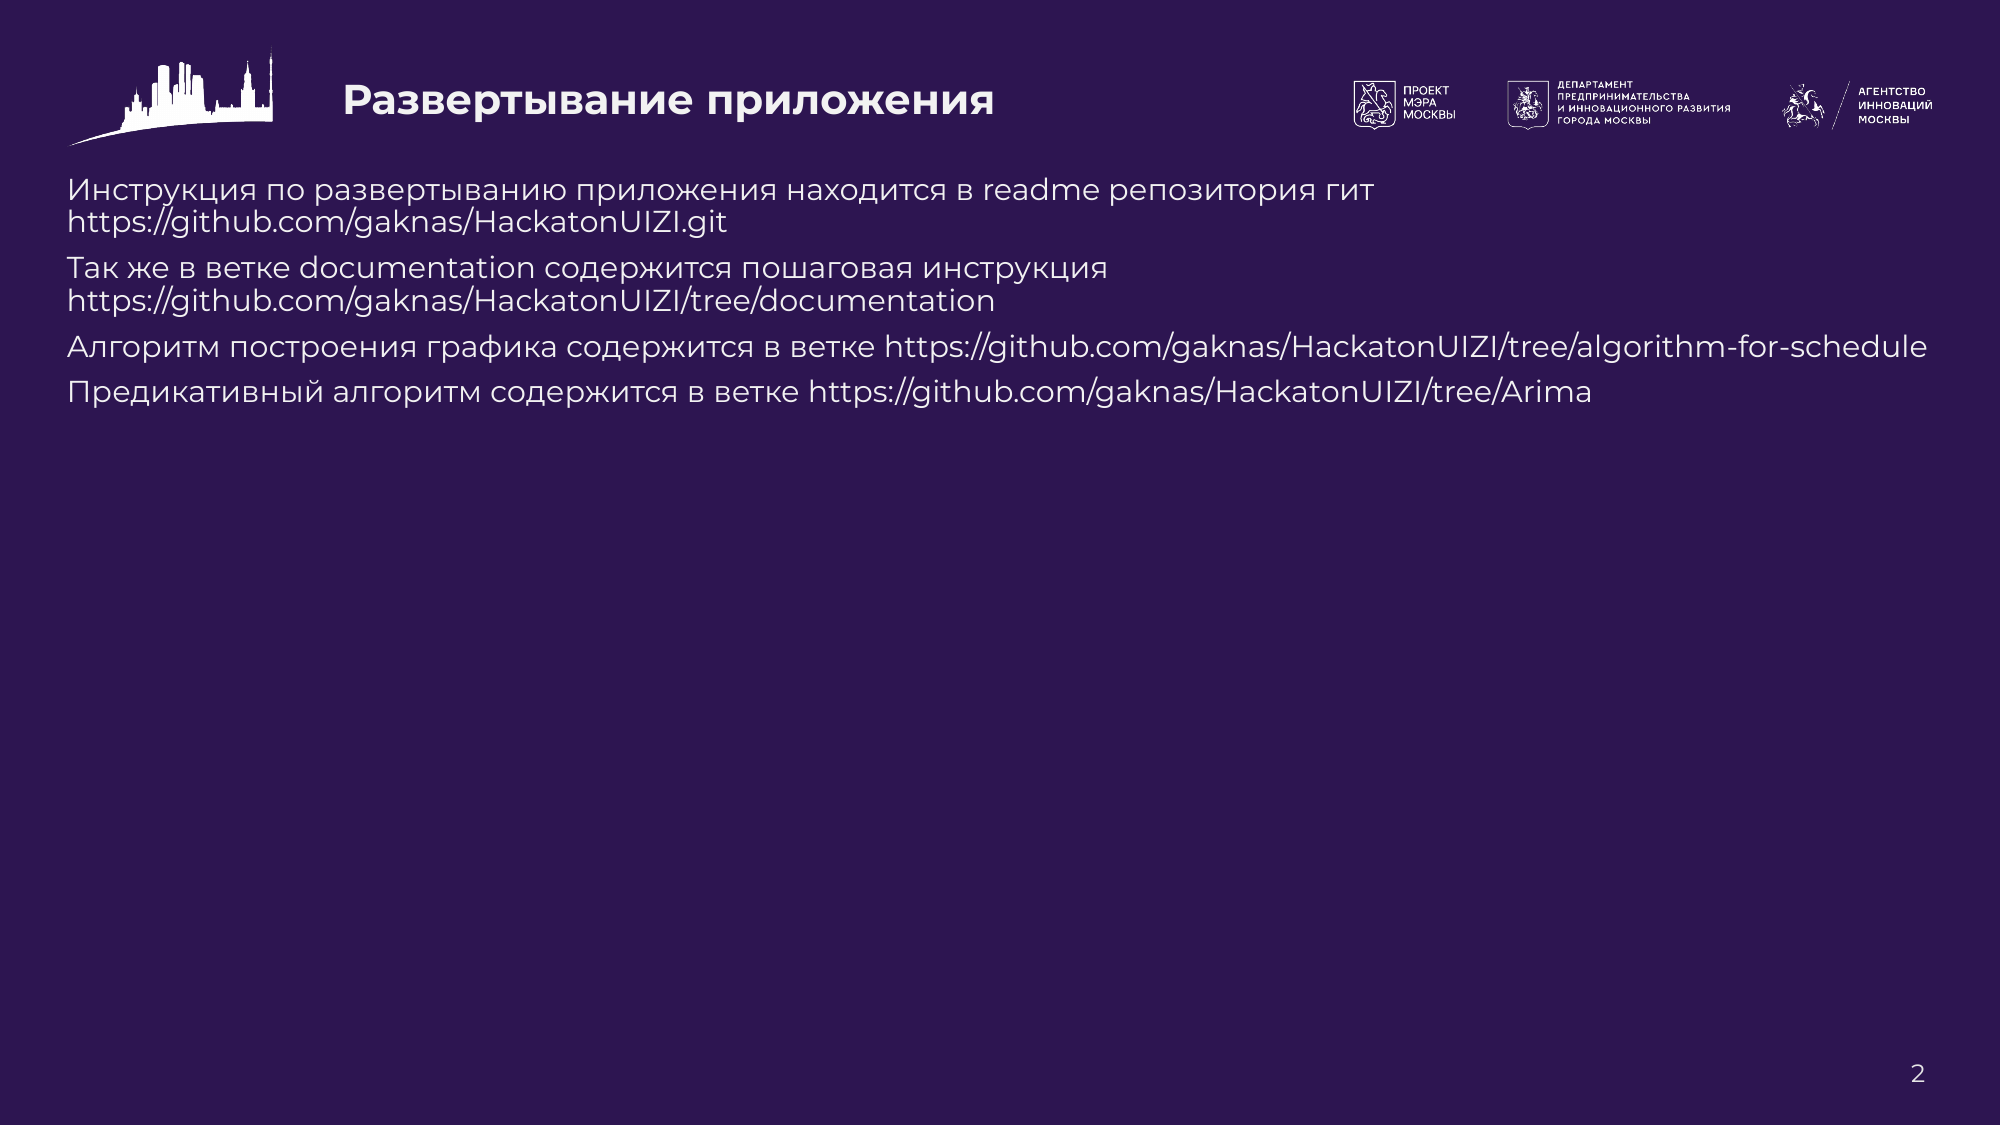

# Развертывание приложения
Инструкция по развертыванию приложения находится в readme репозитория гит https://github.com/gaknas/HackatonUIZI.git
Так же в ветке documentation содержится пошаговая инструкция https://github.com/gaknas/HackatonUIZI/tree/documentation
Алгоритм построения графика содержится в ветке https://github.com/gaknas/HackatonUIZI/tree/algorithm-for-schedule
Предикативный алгоритм содержится в ветке https://github.com/gaknas/HackatonUIZI/tree/Arima
2